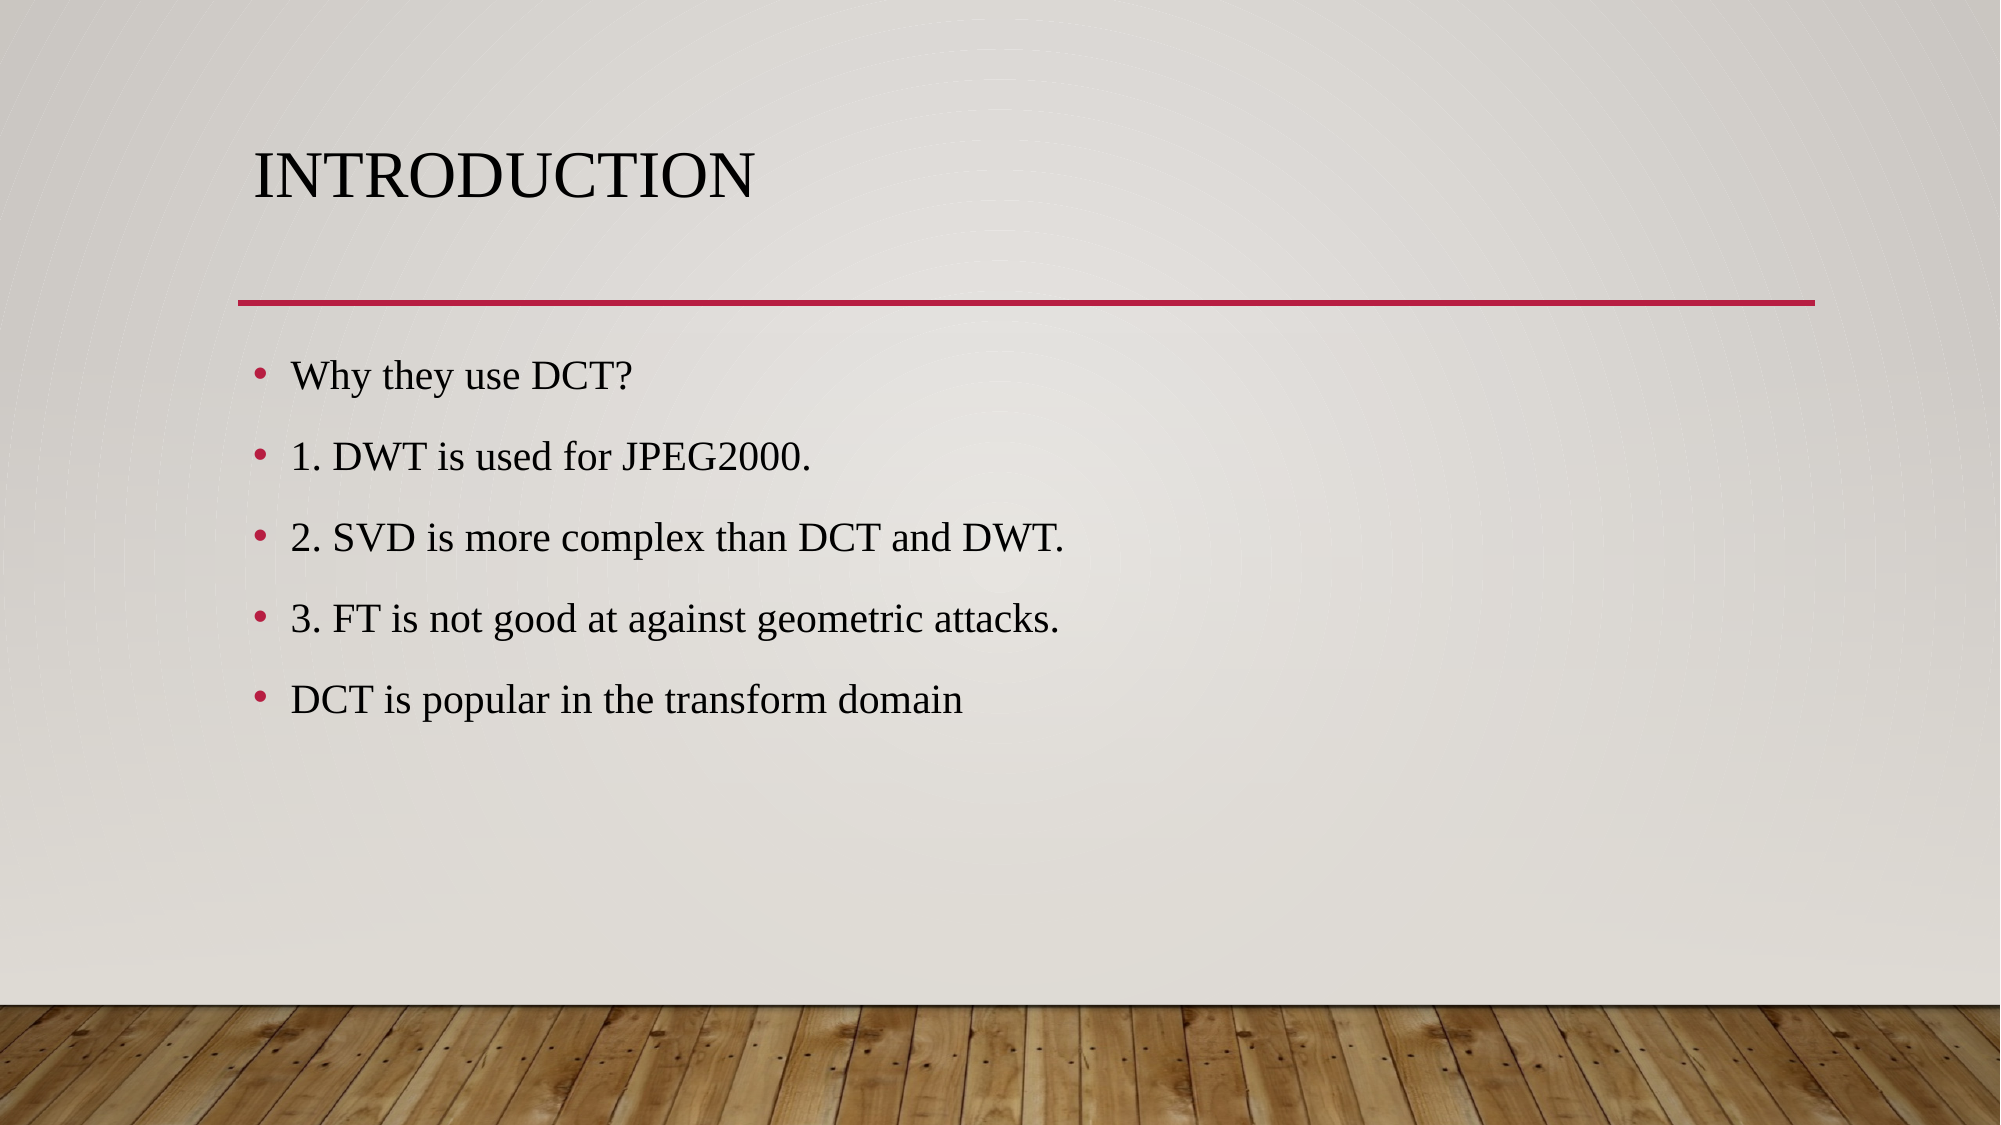

# Introduction
Why they use DCT?
1. DWT is used for JPEG2000.
2. SVD is more complex than DCT and DWT.
3. FT is not good at against geometric attacks.
DCT is popular in the transform domain